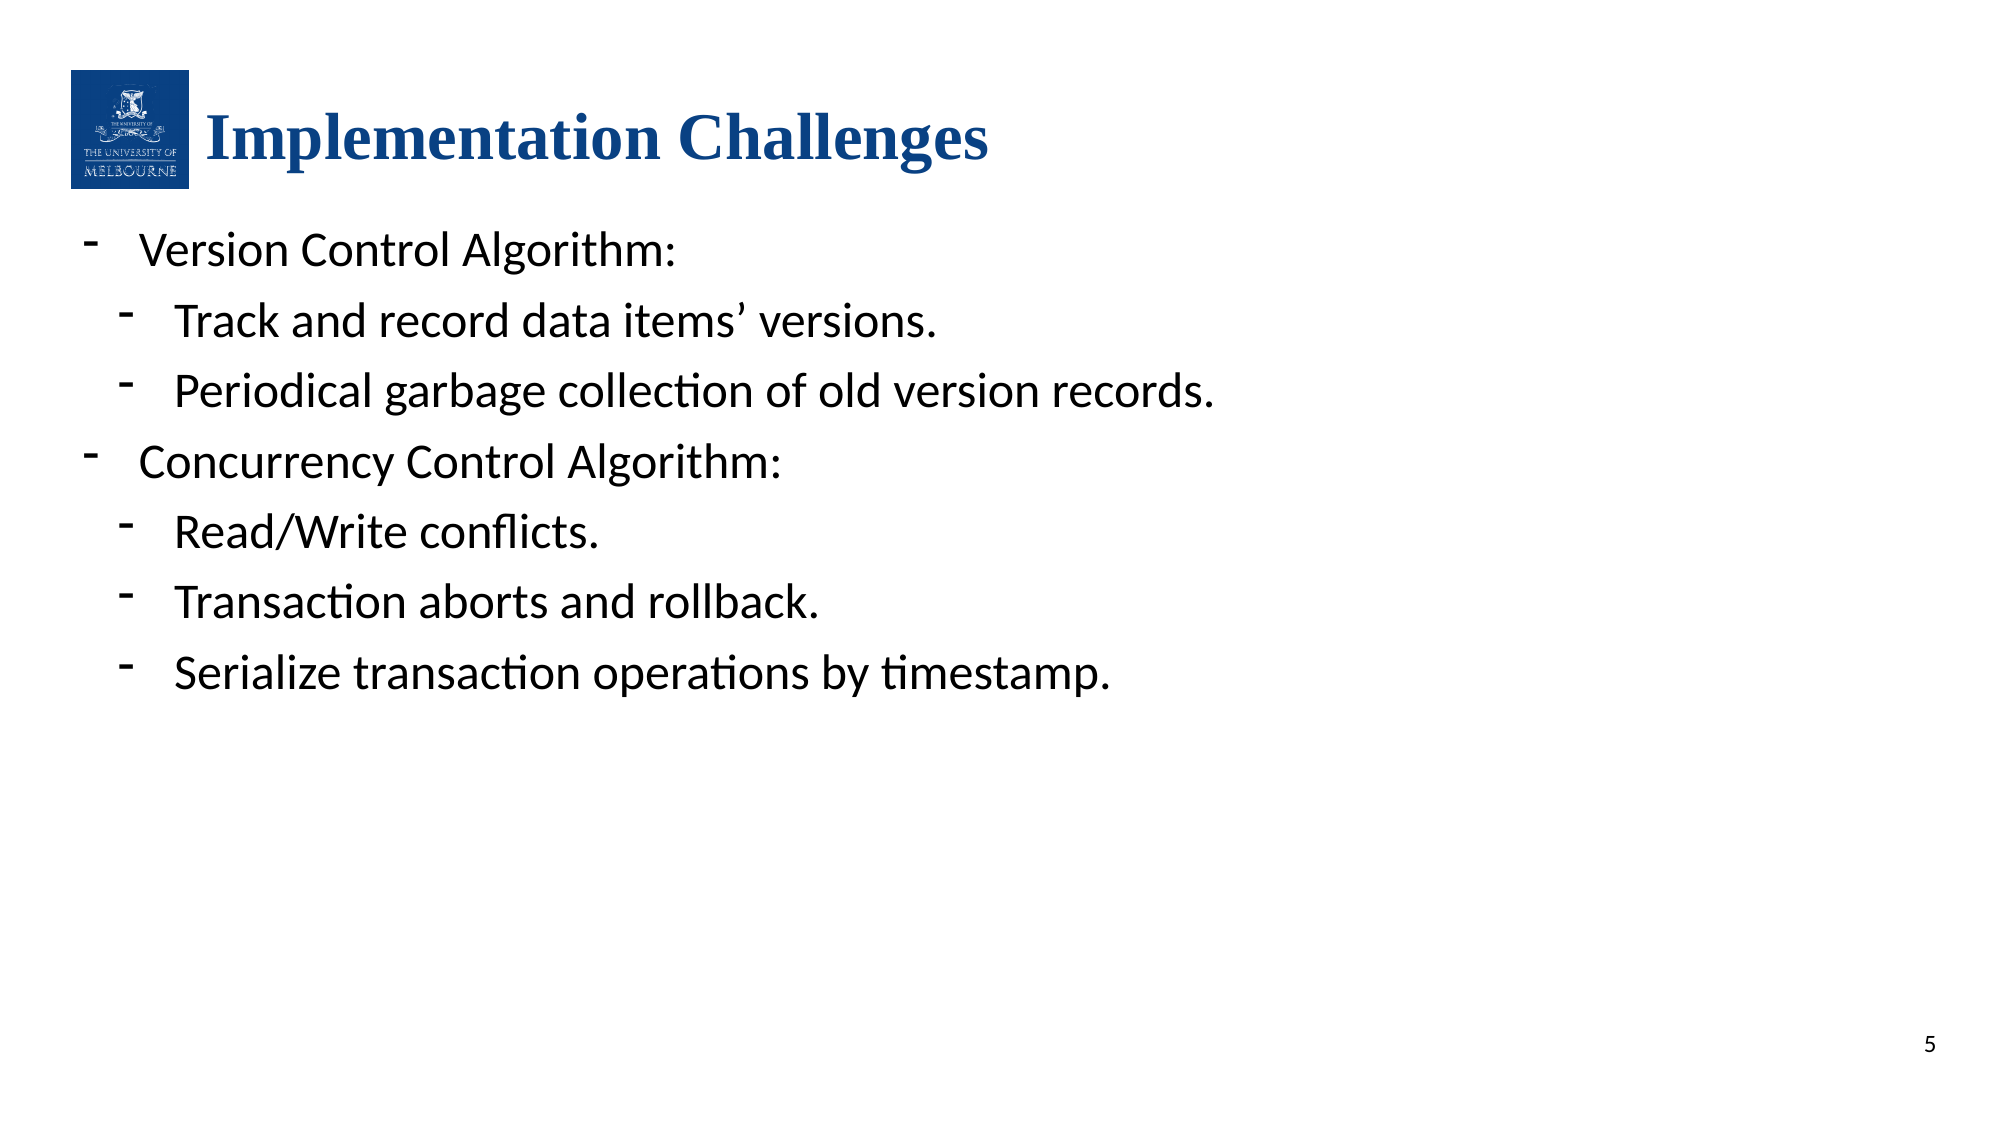

# Implementation Challenges
Version Control Algorithm:
Track and record data items’ versions.
Periodical garbage collection of old version records.
Concurrency Control Algorithm:
Read/Write conflicts.
Transaction aborts and rollback.
Serialize transaction operations by timestamp.

5